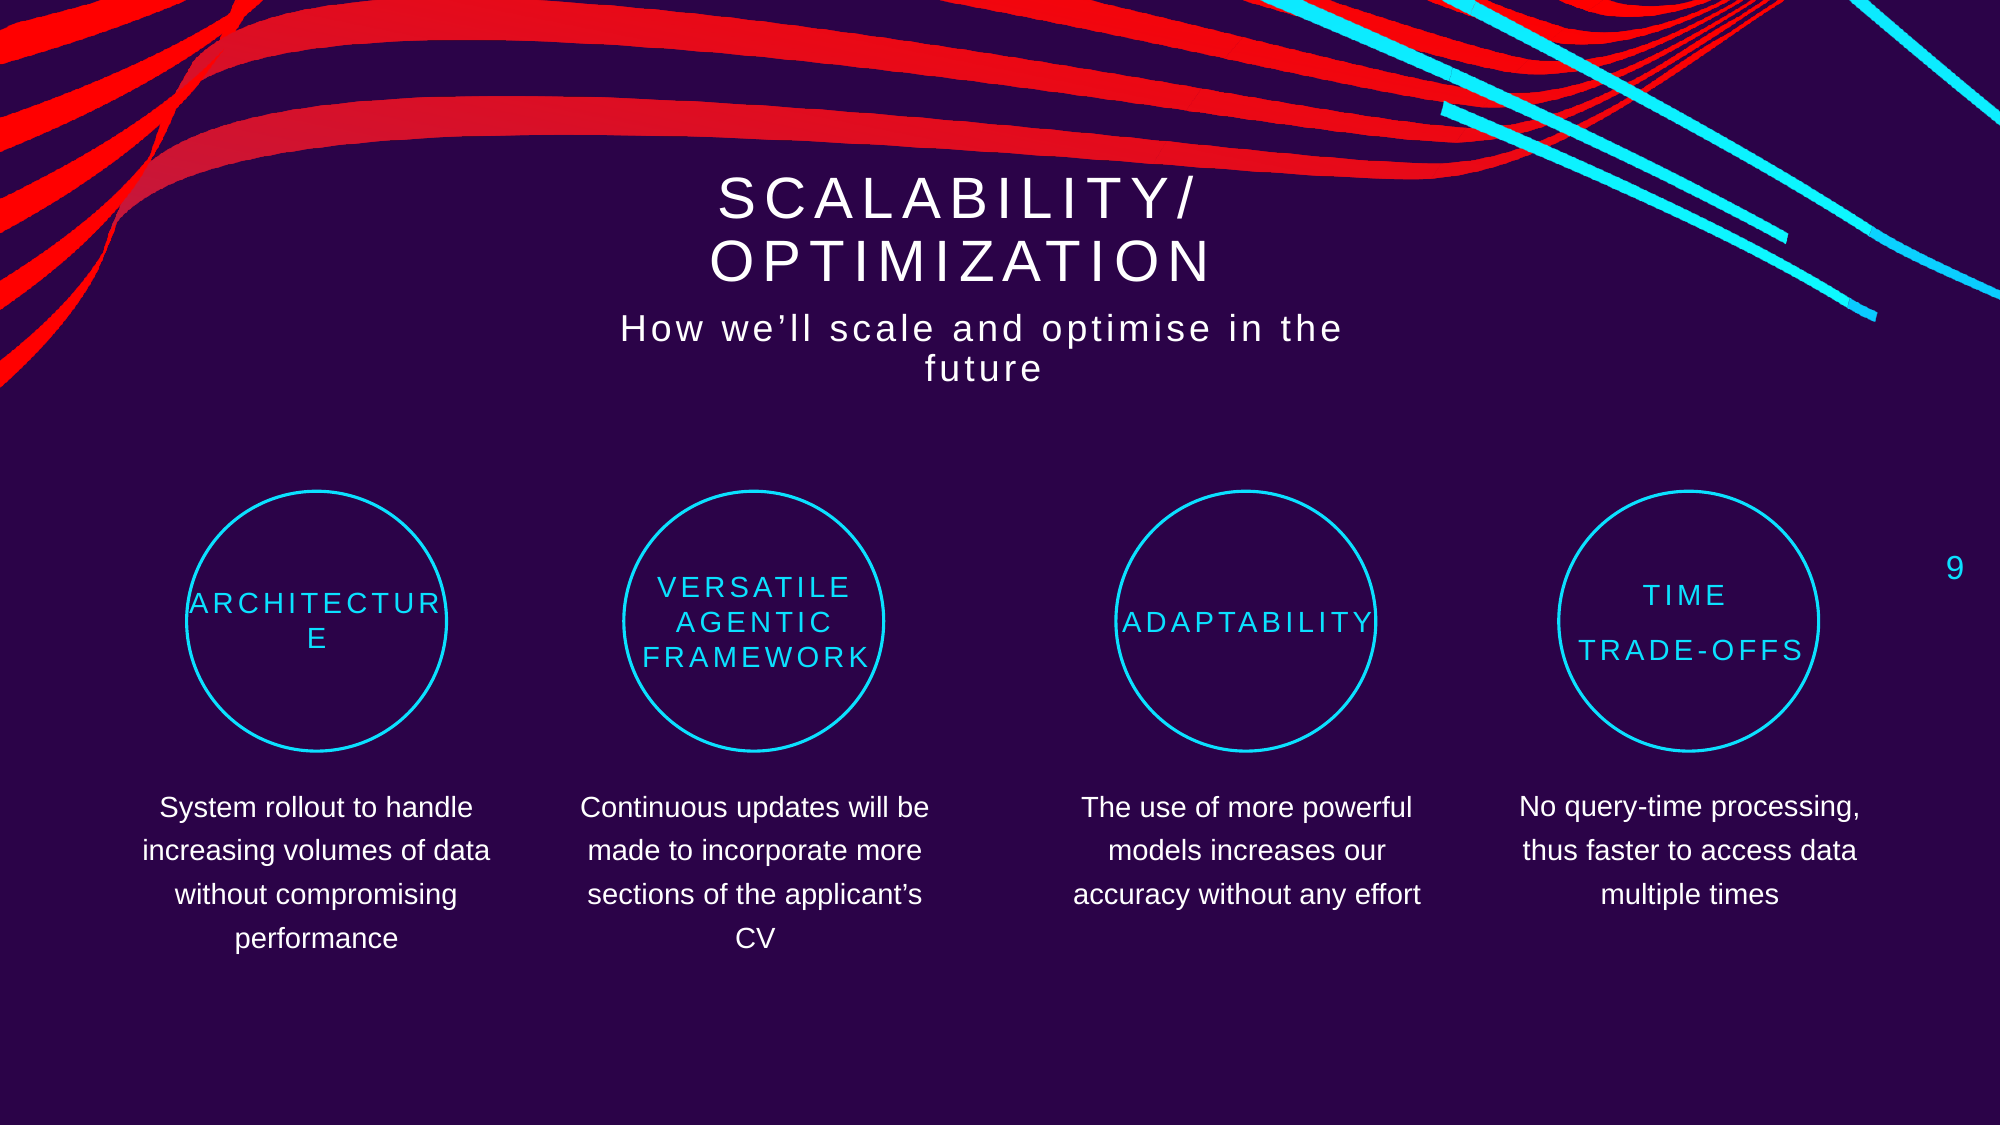

# Scalability/optimization
How we’ll scale and optimise in the future

9
Architecture
Versatile agentic framework
adaptability
Time
trade-offs
The use of more powerful models increases our accuracy without any effort
System rollout to handle increasing volumes of data without compromising performance
Continuous updates will be made to incorporate more sections of the applicant’s CV
No query-time processing, thus faster to access data multiple times